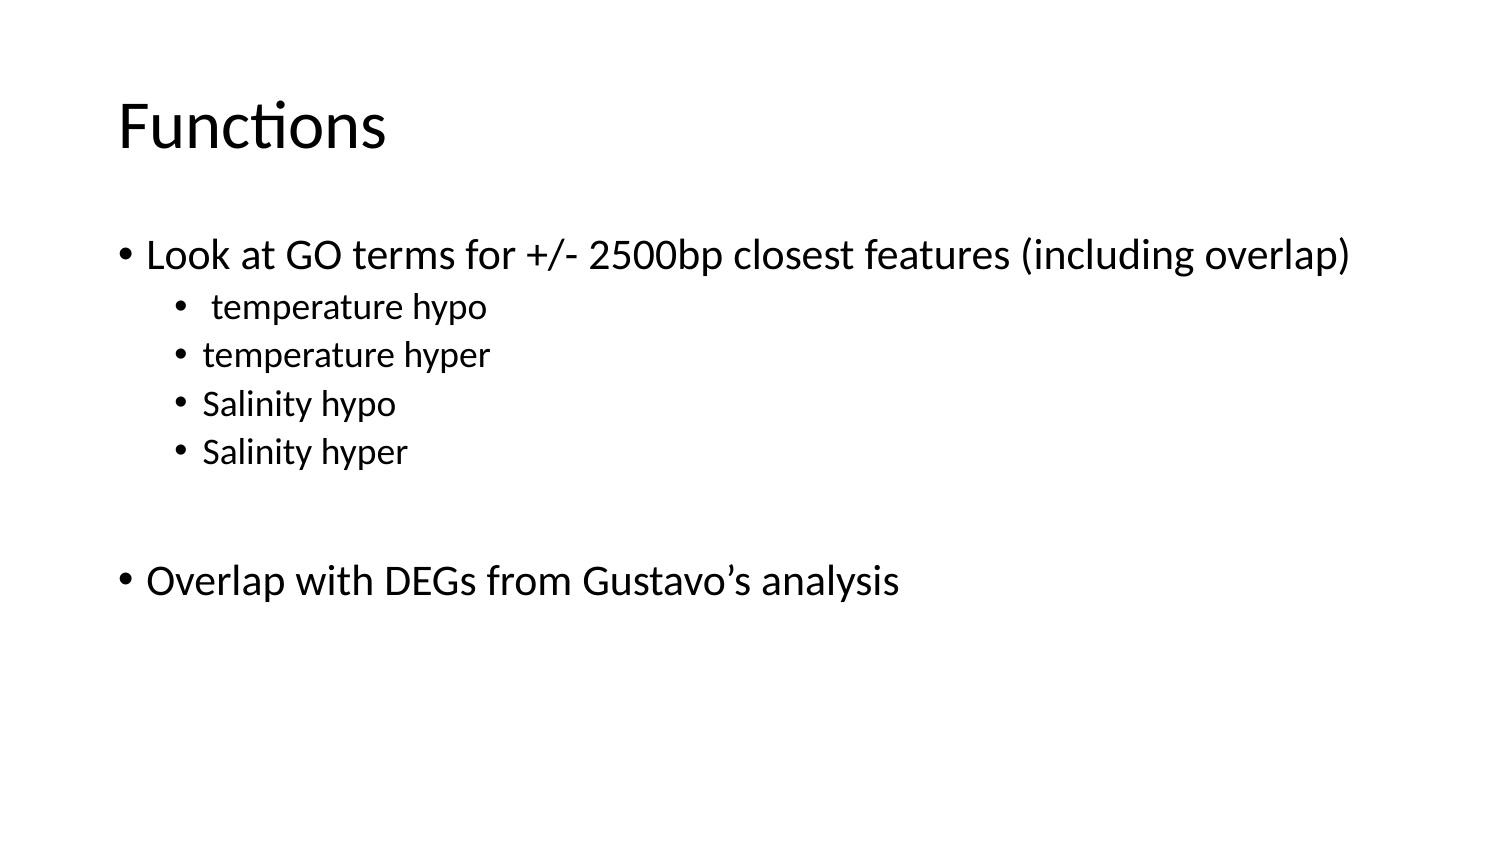

# Functions
Look at GO terms for +/- 2500bp closest features (including overlap)
 temperature hypo
temperature hyper
Salinity hypo
Salinity hyper

Overlap with DEGs from Gustavo’s analysis